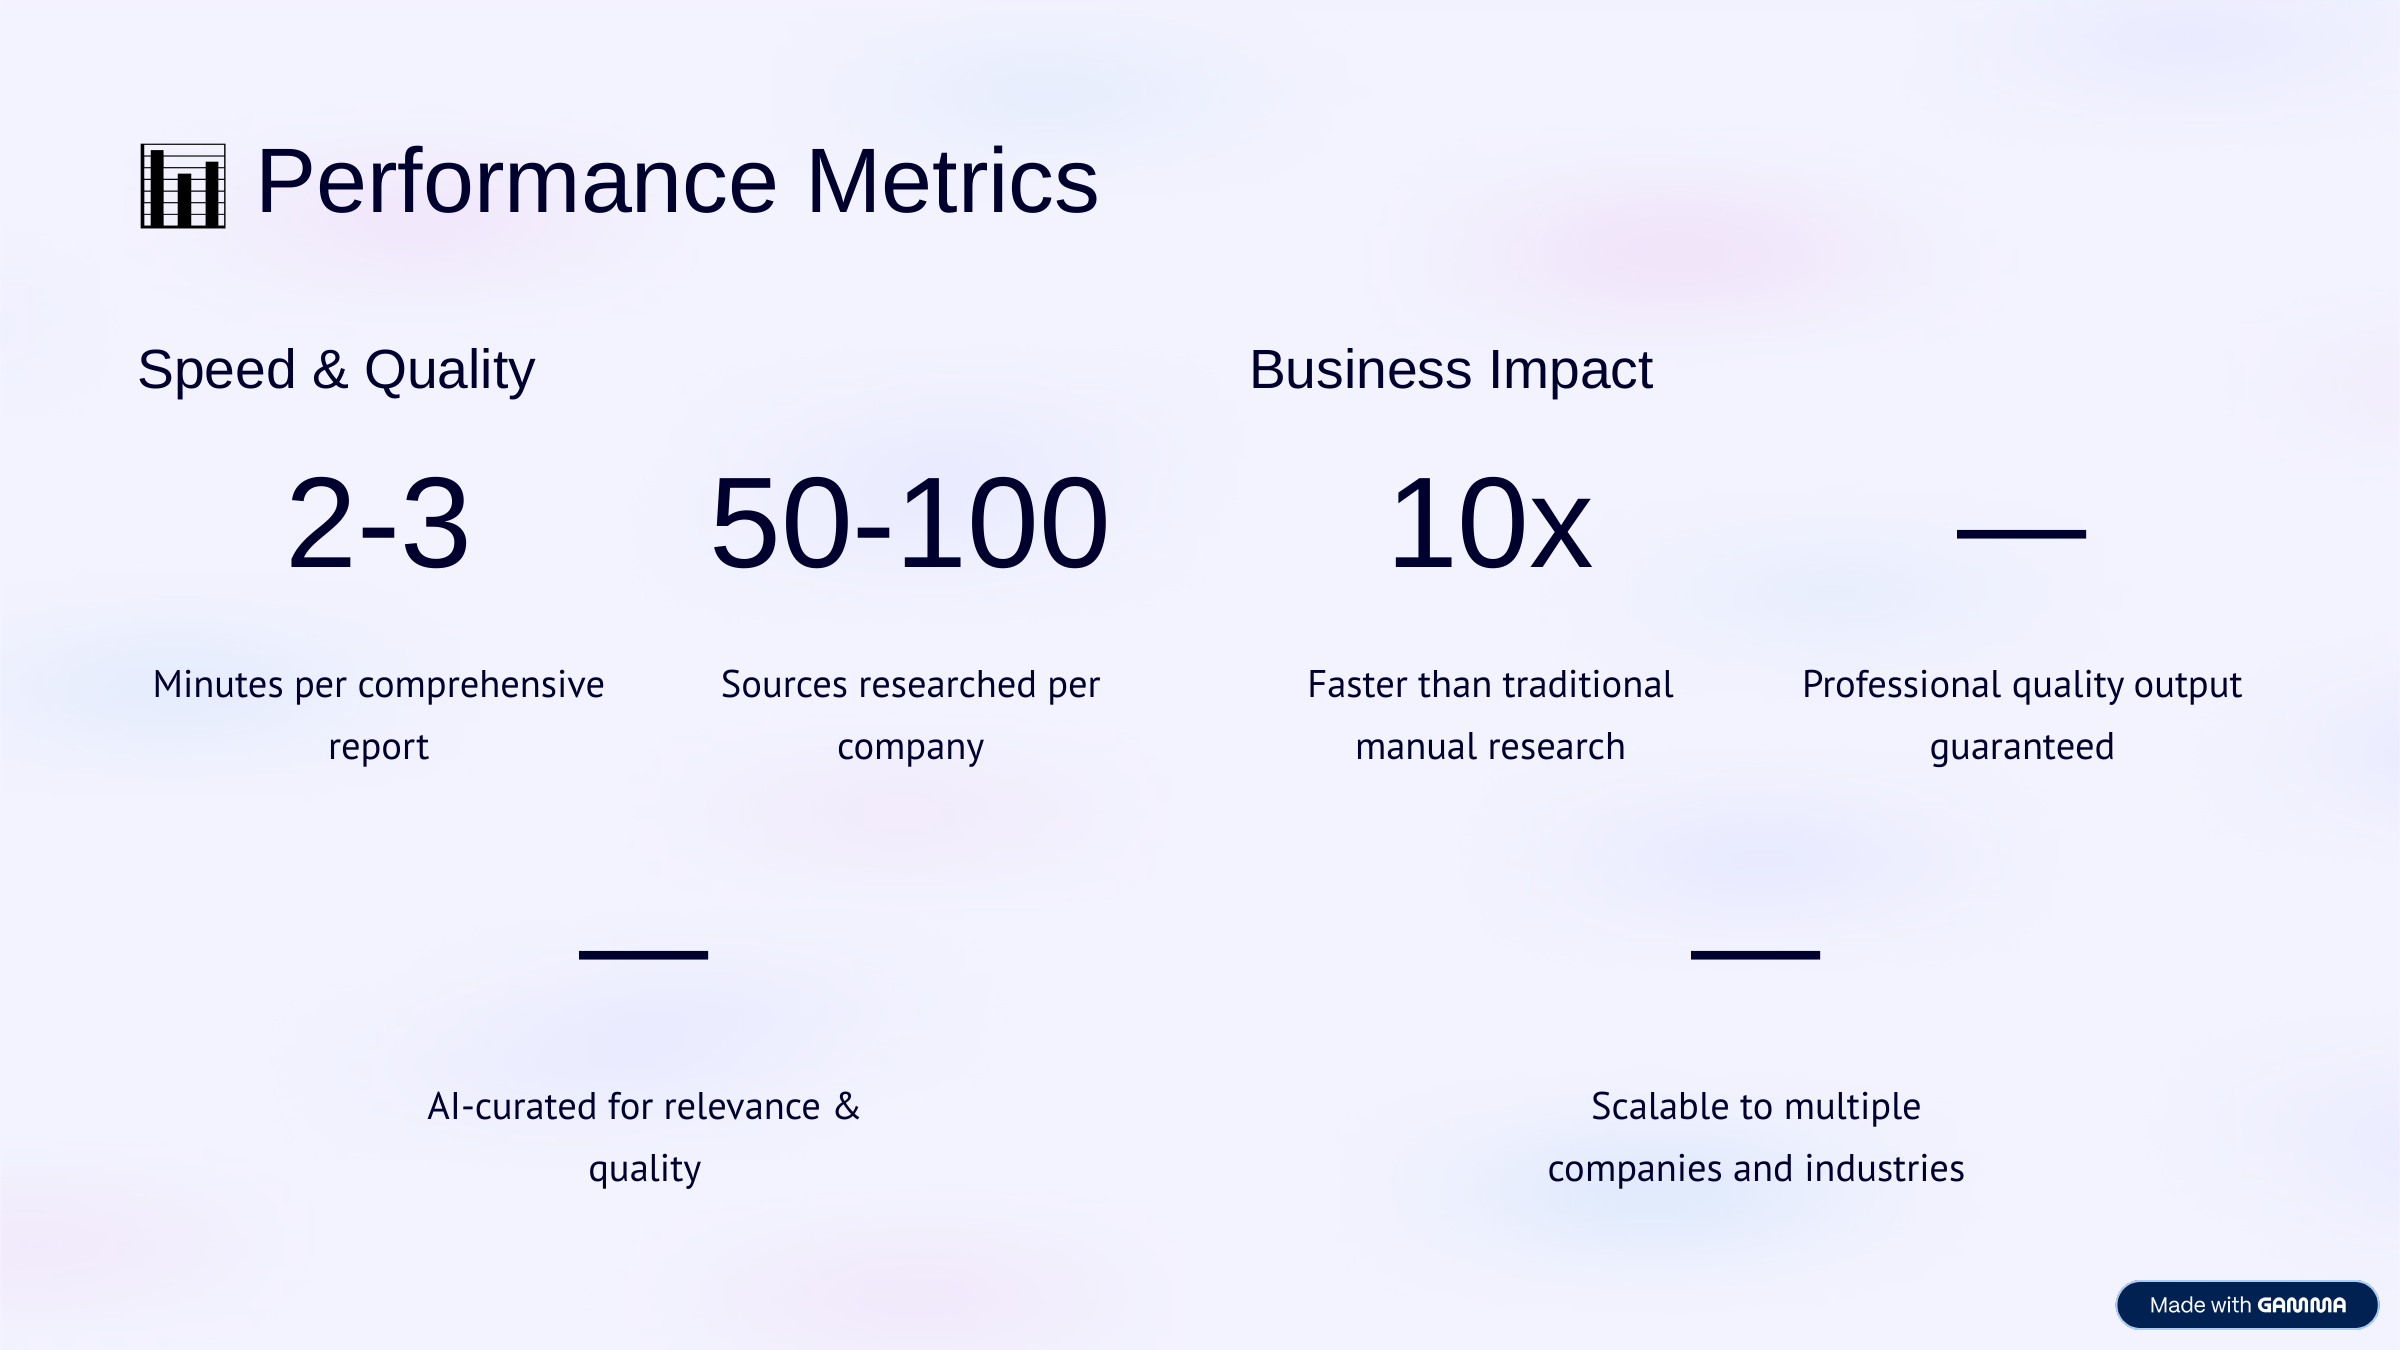

📊 Performance Metrics
Speed & Quality
Business Impact
2-3
50-100
10x
—
Minutes per comprehensive report
Sources researched per company
Faster than traditional manual research
Professional quality output guaranteed
—
—
AI-curated for relevance & quality
Scalable to multiple companies and industries